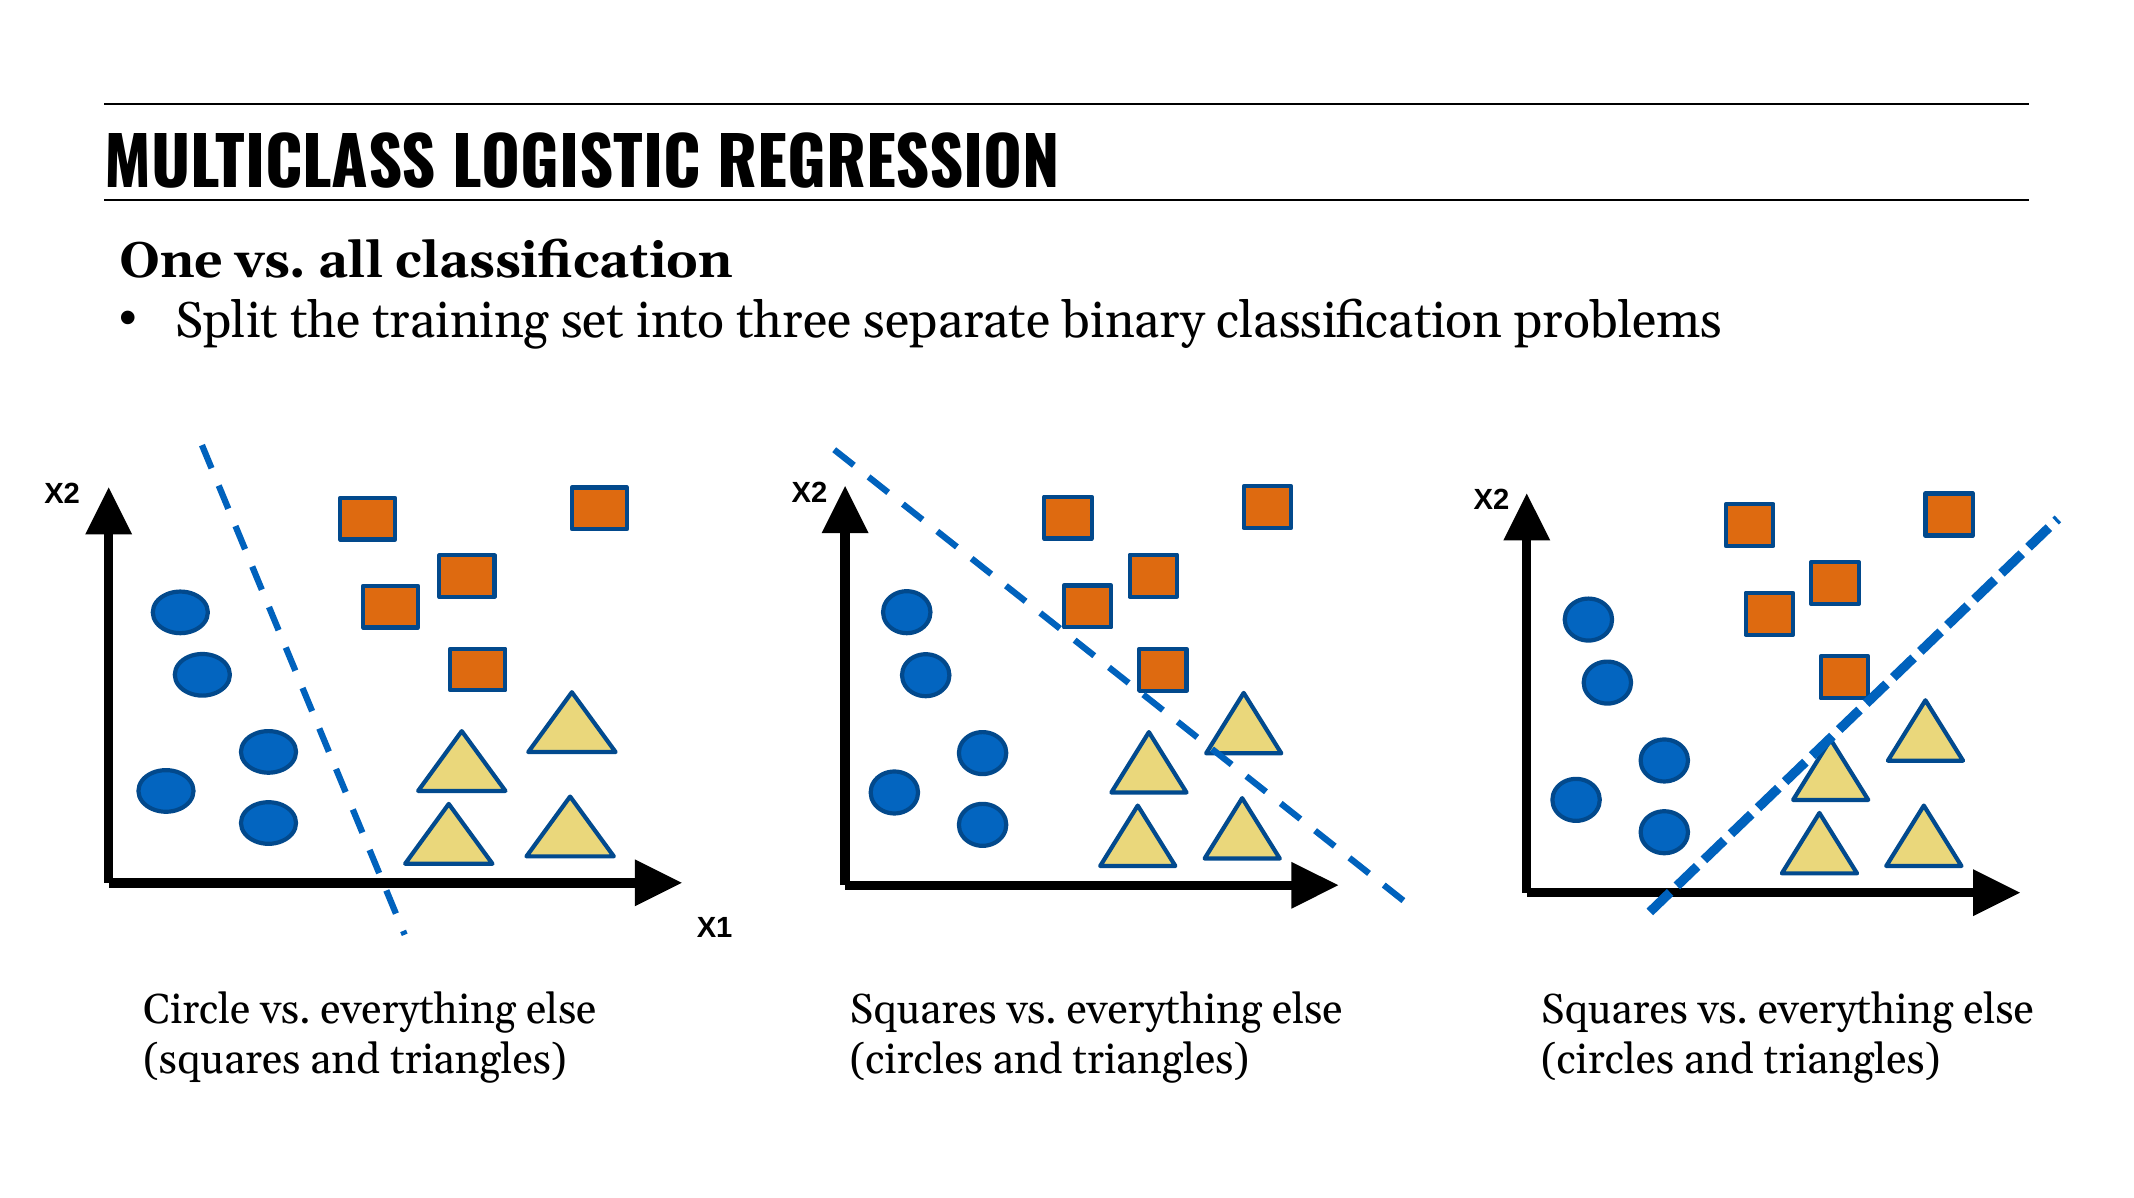

MULTICLASS LOGISTIC REGRESSION

One vs. all classification
Split the training set into three separate binary classification problems
X2

X1
X2

X2

Squares vs. everything else (circles and triangles)
Squares vs. everything else (circles and triangles)
Circle vs. everything else (squares and triangles)